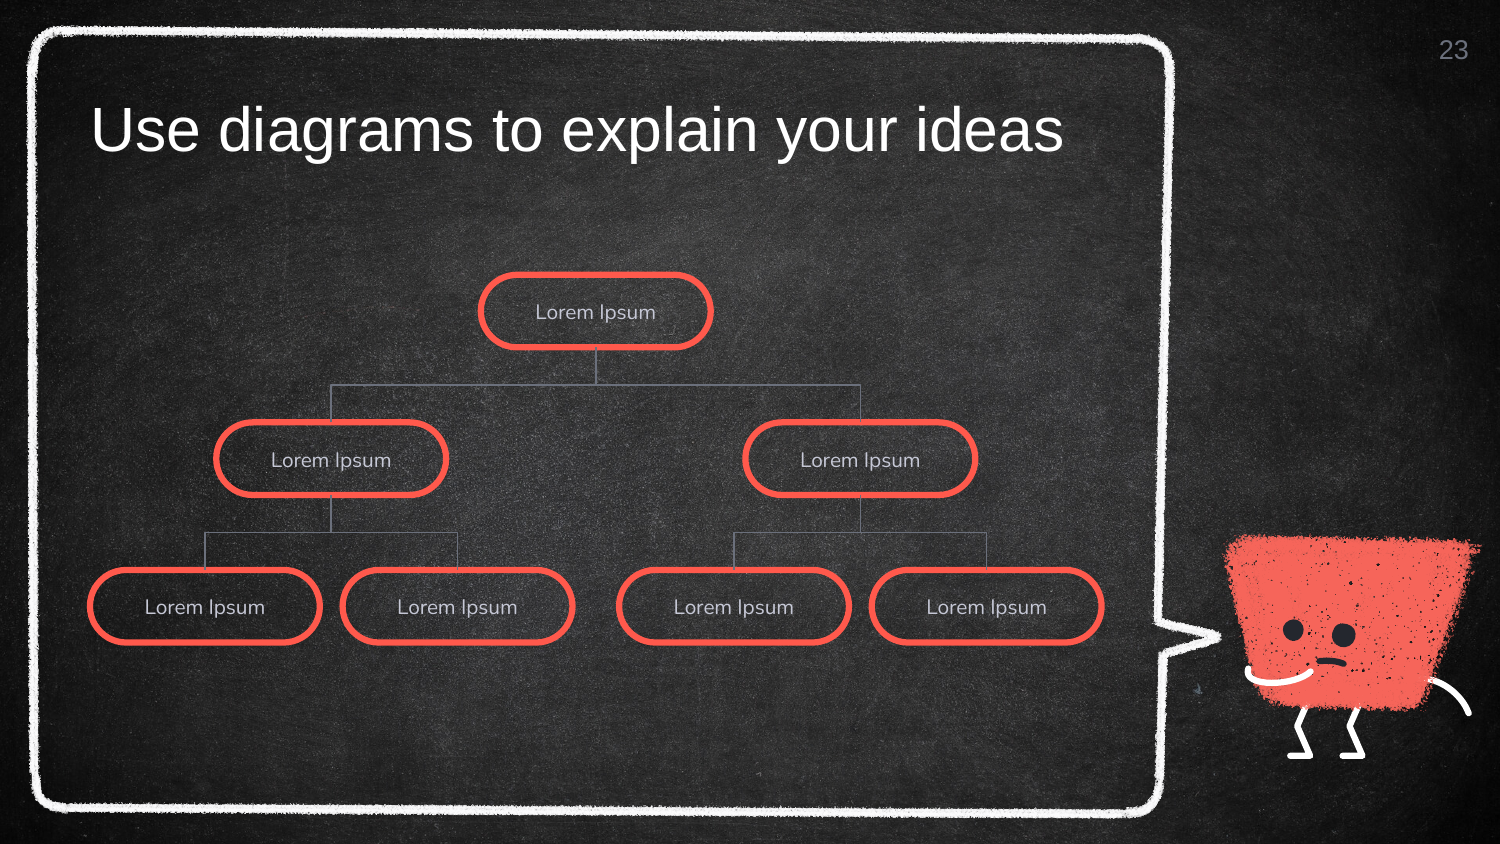

23
# Use diagrams to explain your ideas
Lorem Ipsum
Lorem Ipsum
Lorem Ipsum
Lorem Ipsum
Lorem Ipsum
Lorem Ipsum
Lorem Ipsum